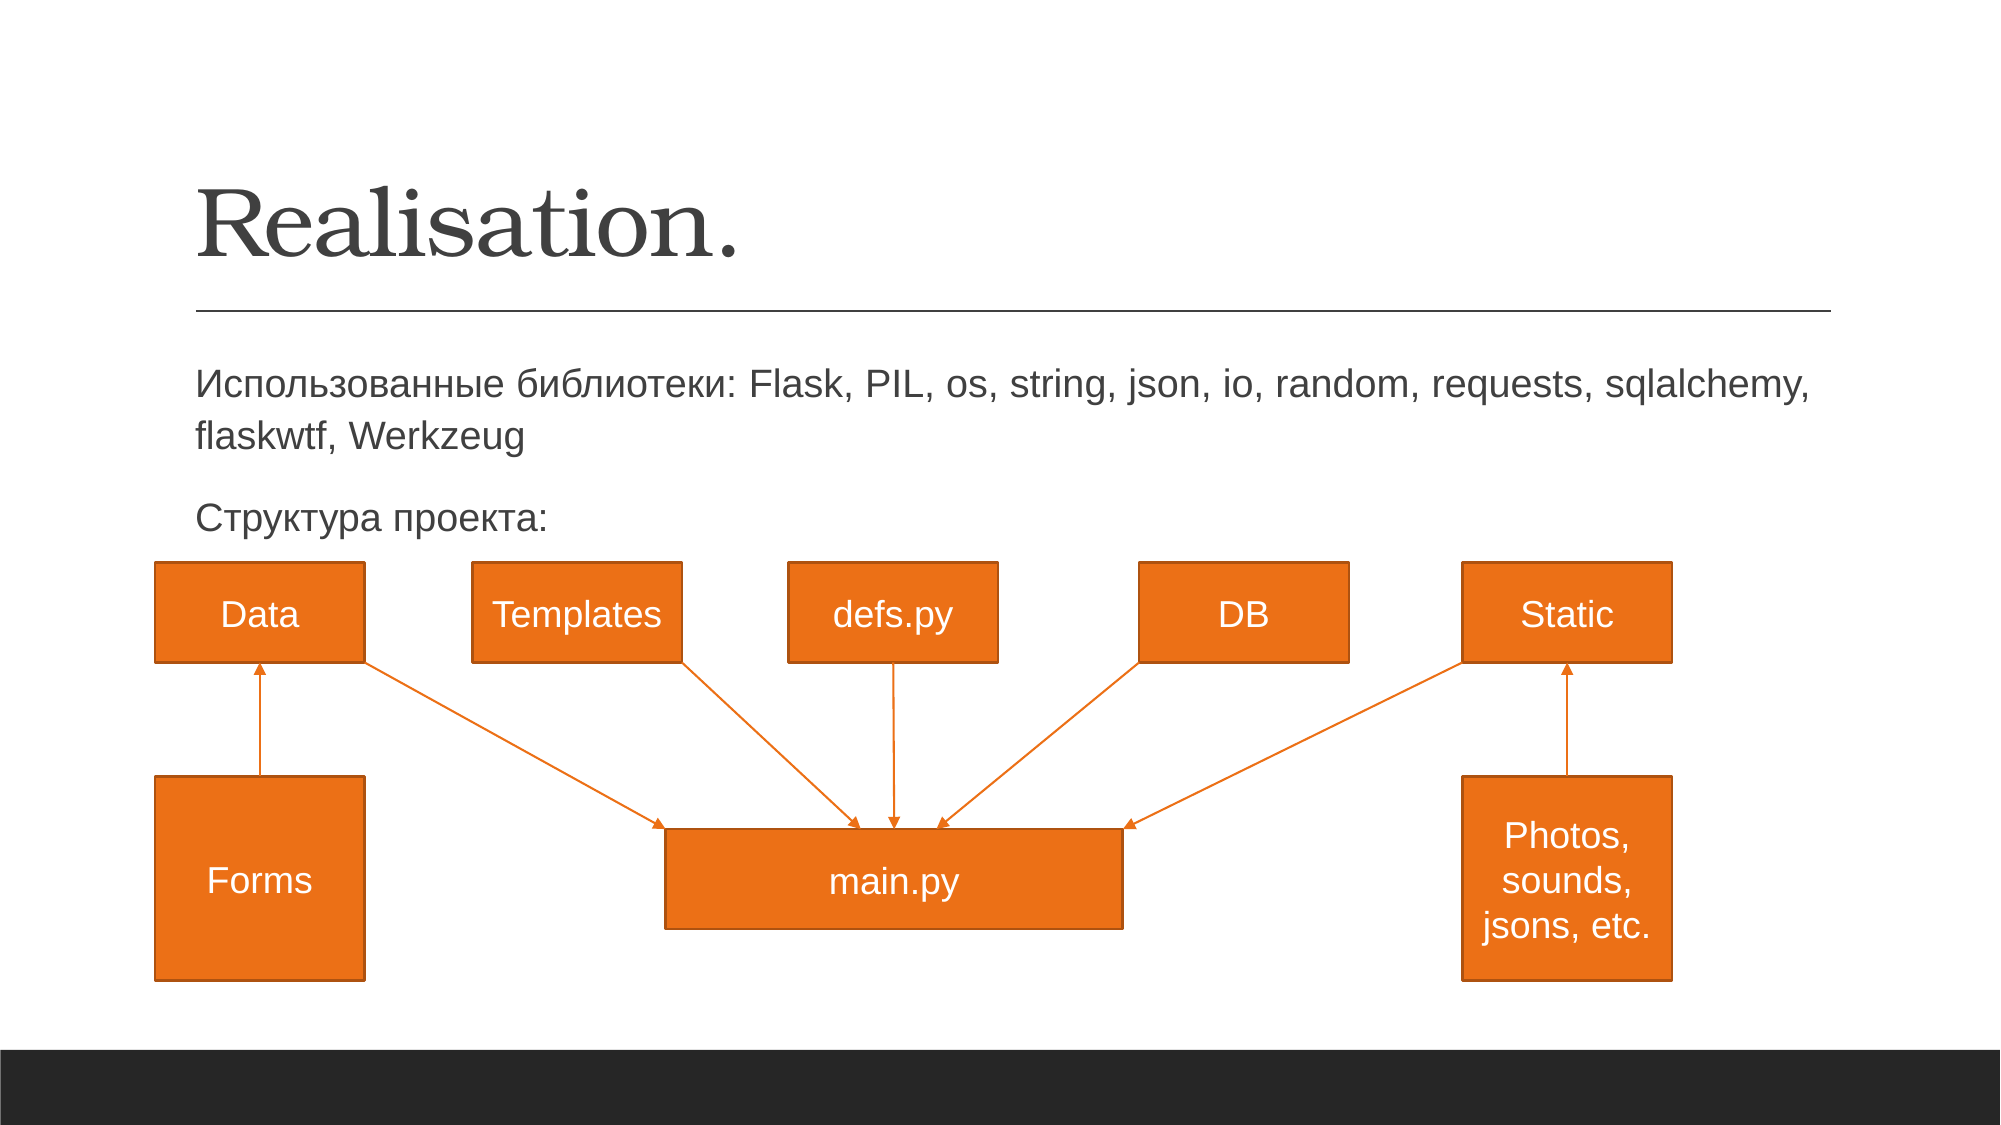

# Realisation.
Использованные библиотеки: Flask, PIL, os, string, json, io, random, requests, sqlalchemy, flaskwtf, Werkzeug
Структура проекта:
Data
Templates
defs.py
DB
Static
Forms
Photos, sounds, jsons, etc.
main.py